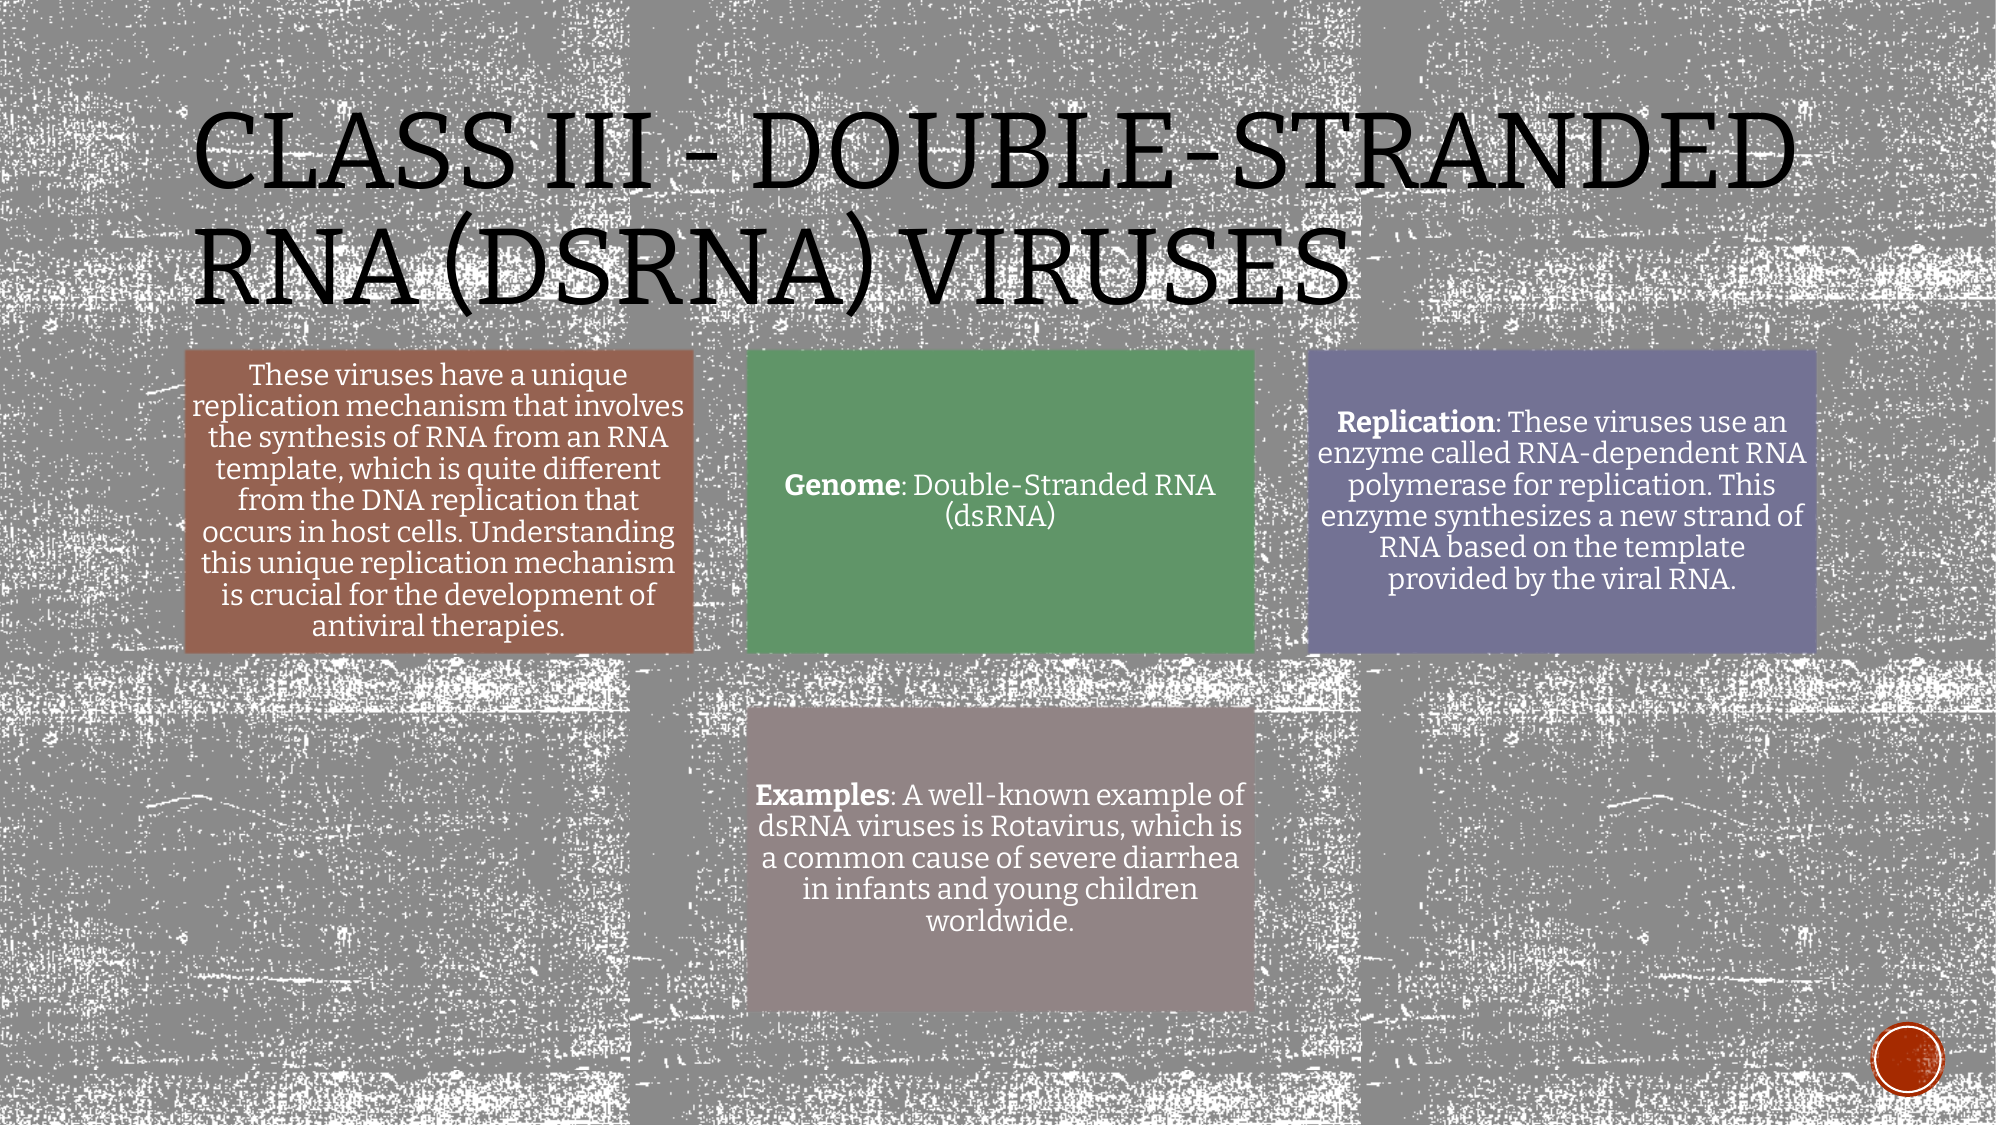

# Class III - Double-Stranded RNA (dsRNA) Viruses
These viruses have a unique replication mechanism that involves the synthesis of RNA from an RNA template, which is quite different from the DNA replication that occurs in host cells. Understanding this unique replication mechanism is crucial for the development of antiviral therapies.
Genome: Double-Stranded RNA (dsRNA)
Replication: These viruses use an enzyme called RNA-dependent RNA polymerase for replication. This enzyme synthesizes a new strand of RNA based on the template provided by the viral RNA.
Examples: A well-known example of dsRNA viruses is Rotavirus, which is a common cause of severe diarrhea in infants and young children worldwide.